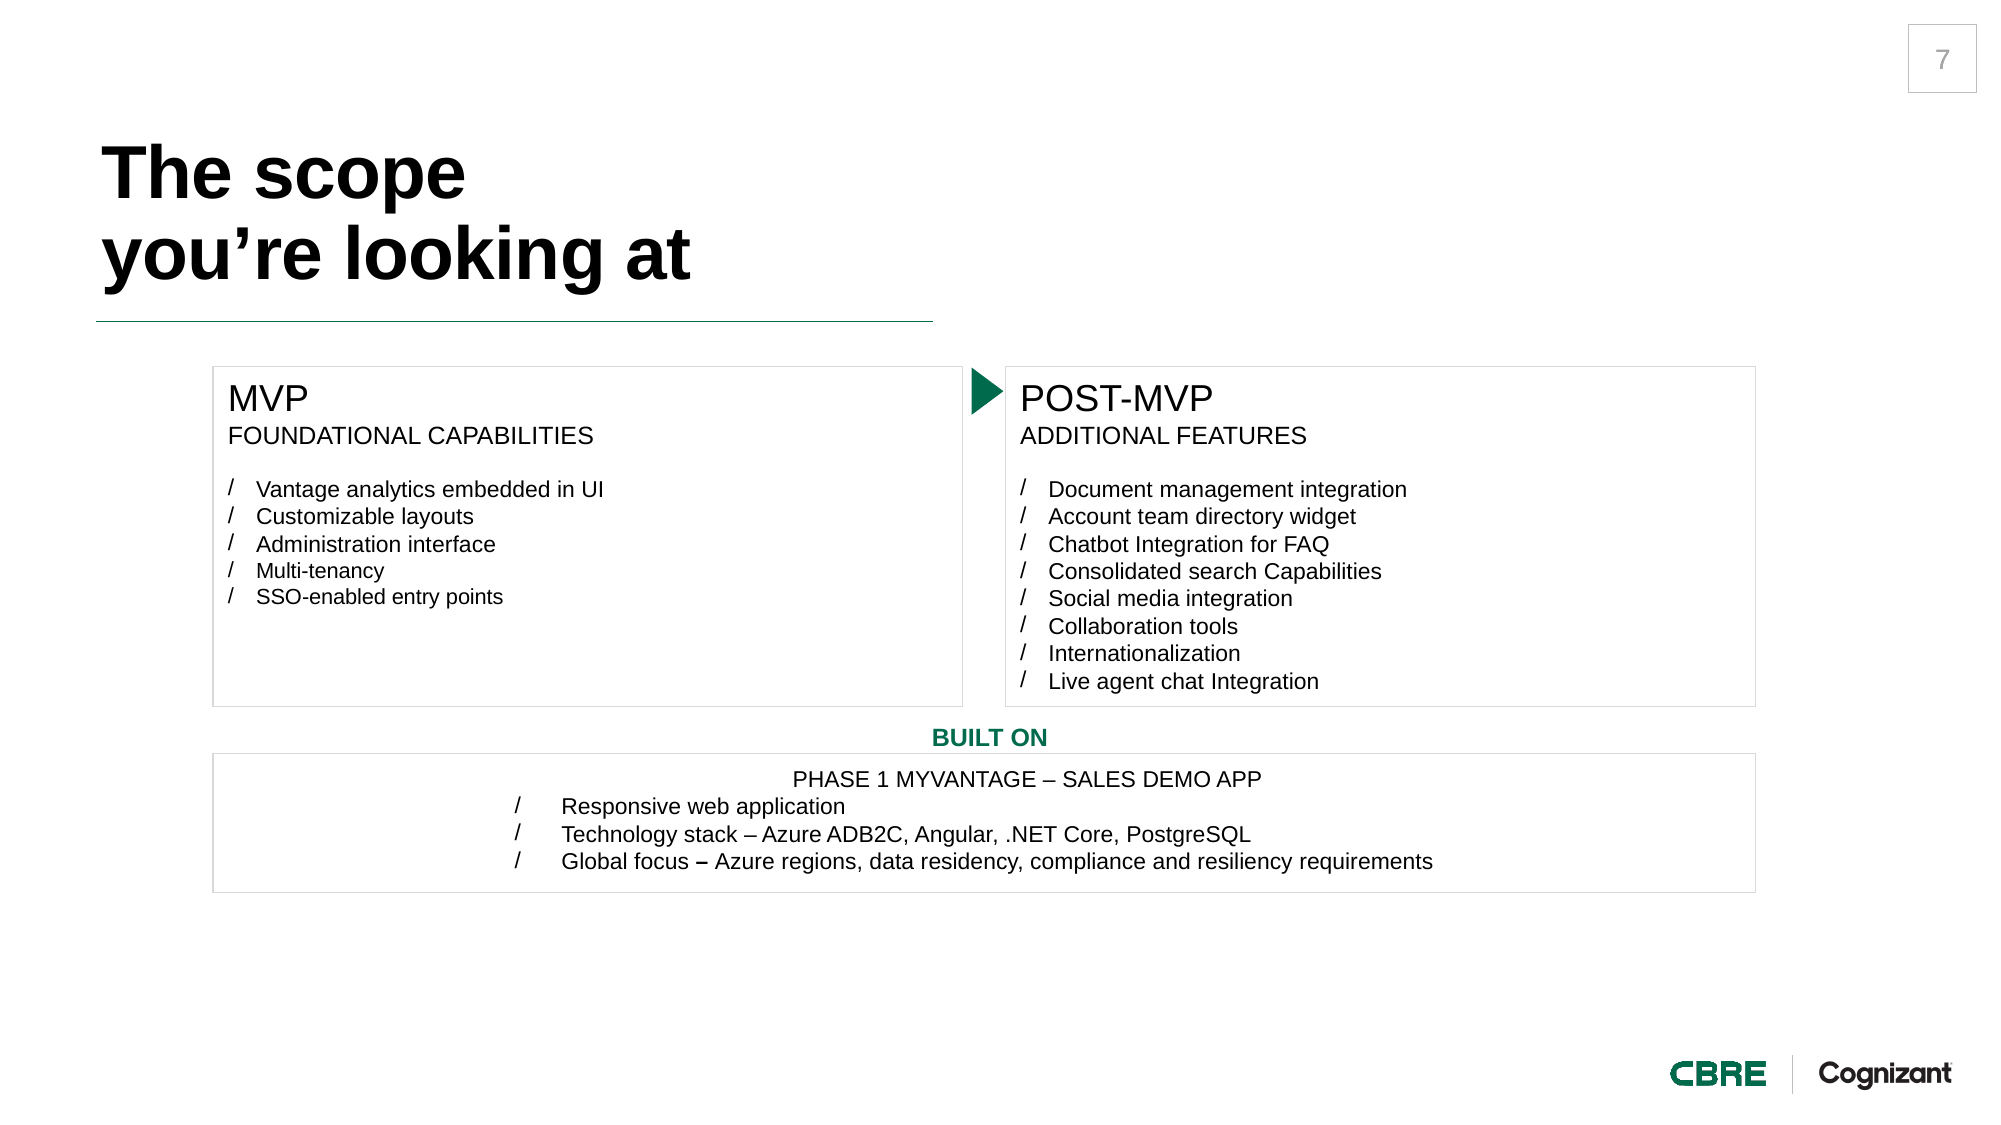

7
The scope
you’re looking at

MVP
FOUNDATIONAL CAPABILITIES

Vantage analytics embedded in UI
Customizable layouts
Administration interface
Multi-tenancy
SSO-enabled entry points
POST-MVP
ADDITIONAL FEATURES

Document management integration
Account team directory widget
Chatbot Integration for FAQ
Consolidated search Capabilities
Social media integration
Collaboration tools
Internationalization
Live agent chat Integration

BUILT ON

PHASE 1 MYVANTAGE – SALES DEMO APP
Responsive web application
Technology stack – Azure ADB2C, Angular, .NET Core, PostgreSQL
Global focus – Azure regions, data residency, compliance and resiliency requirements